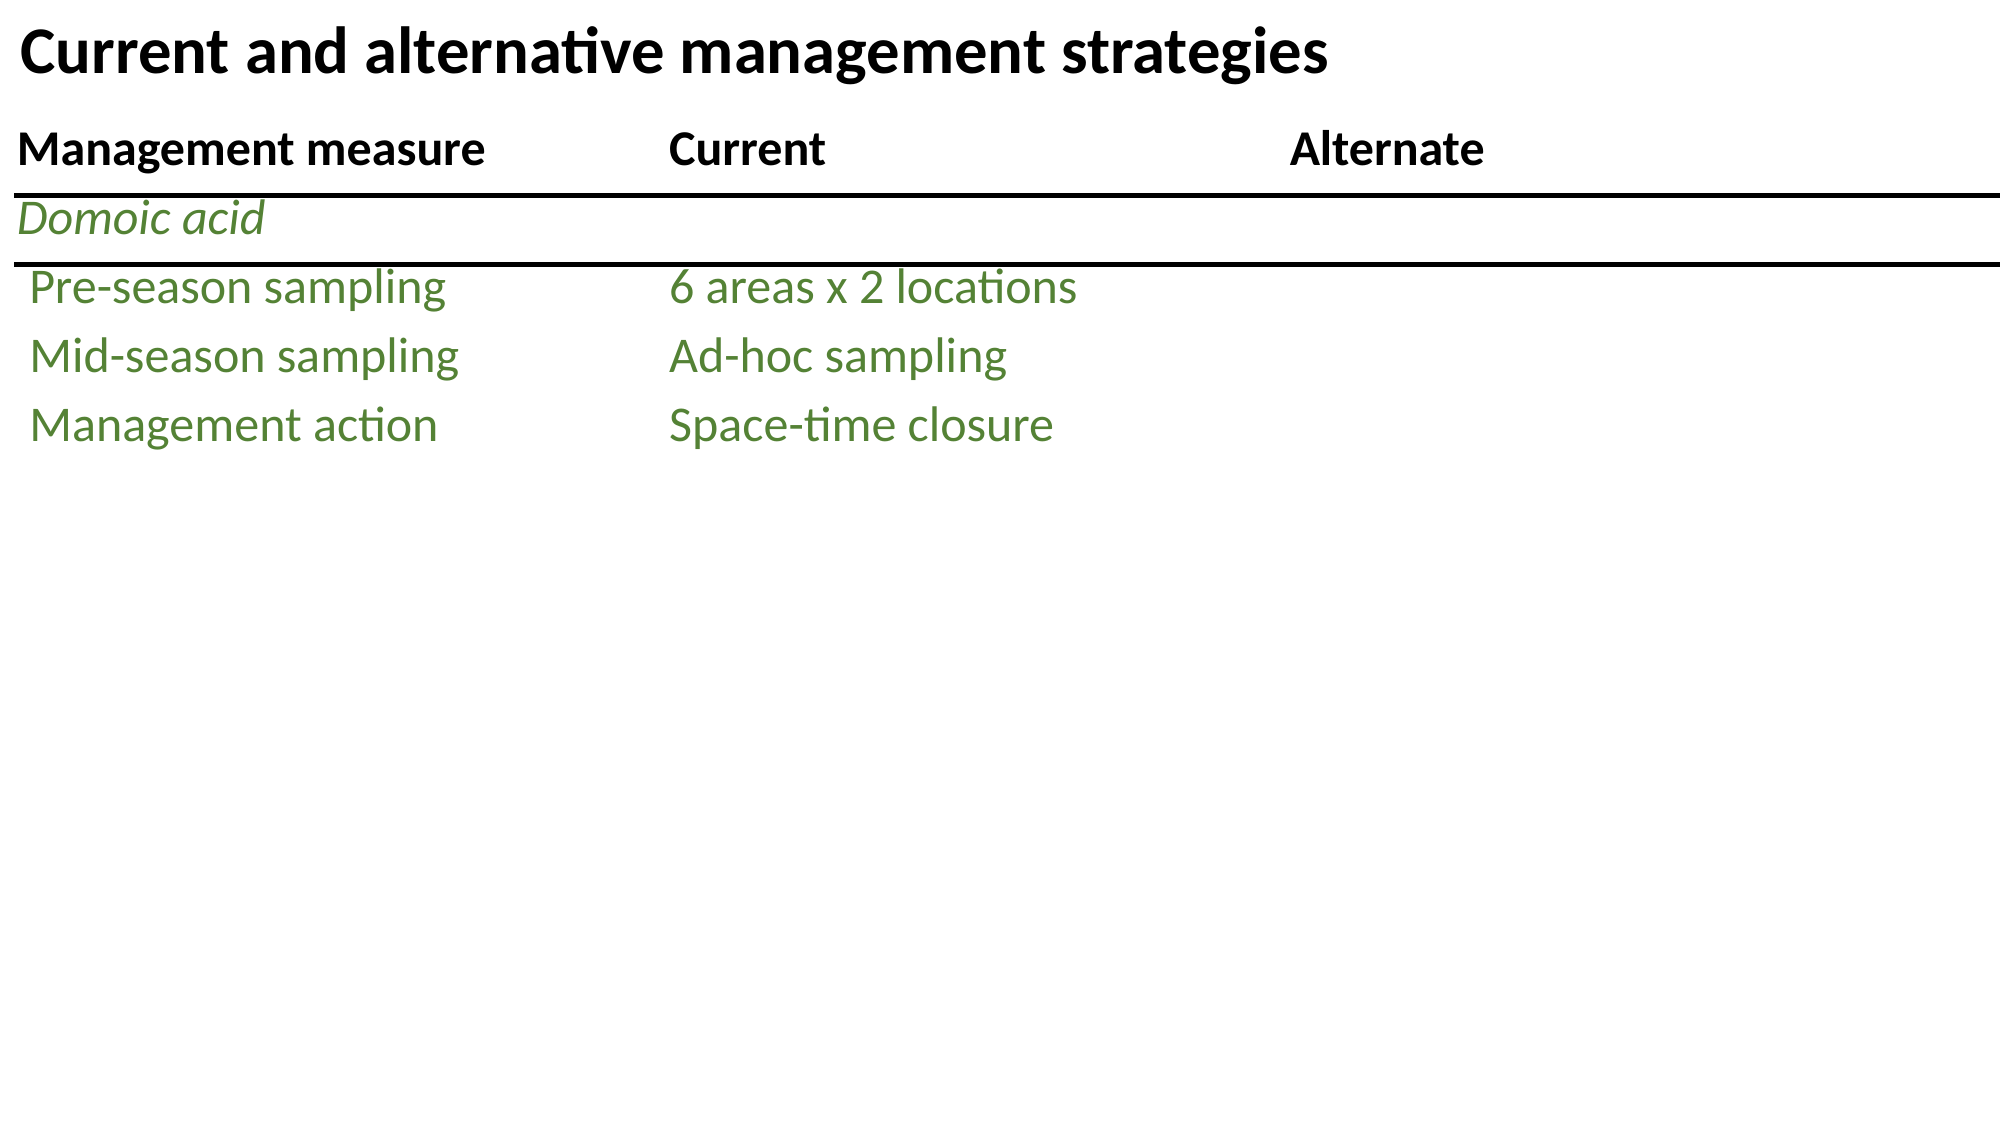

Current and alternative management strategies
| Management measure | Current | Alternate |
| --- | --- | --- |
| Domoic acid |  |  |
| Pre-season sampling | 6 areas x 2 locations |  |
| Mid-season sampling | Ad-hoc sampling |  |
| Management action | Space-time closure |  |
|  |  |  |
|  |  |  |
|  |  |  |
|  |  |  |
|  |  |  |